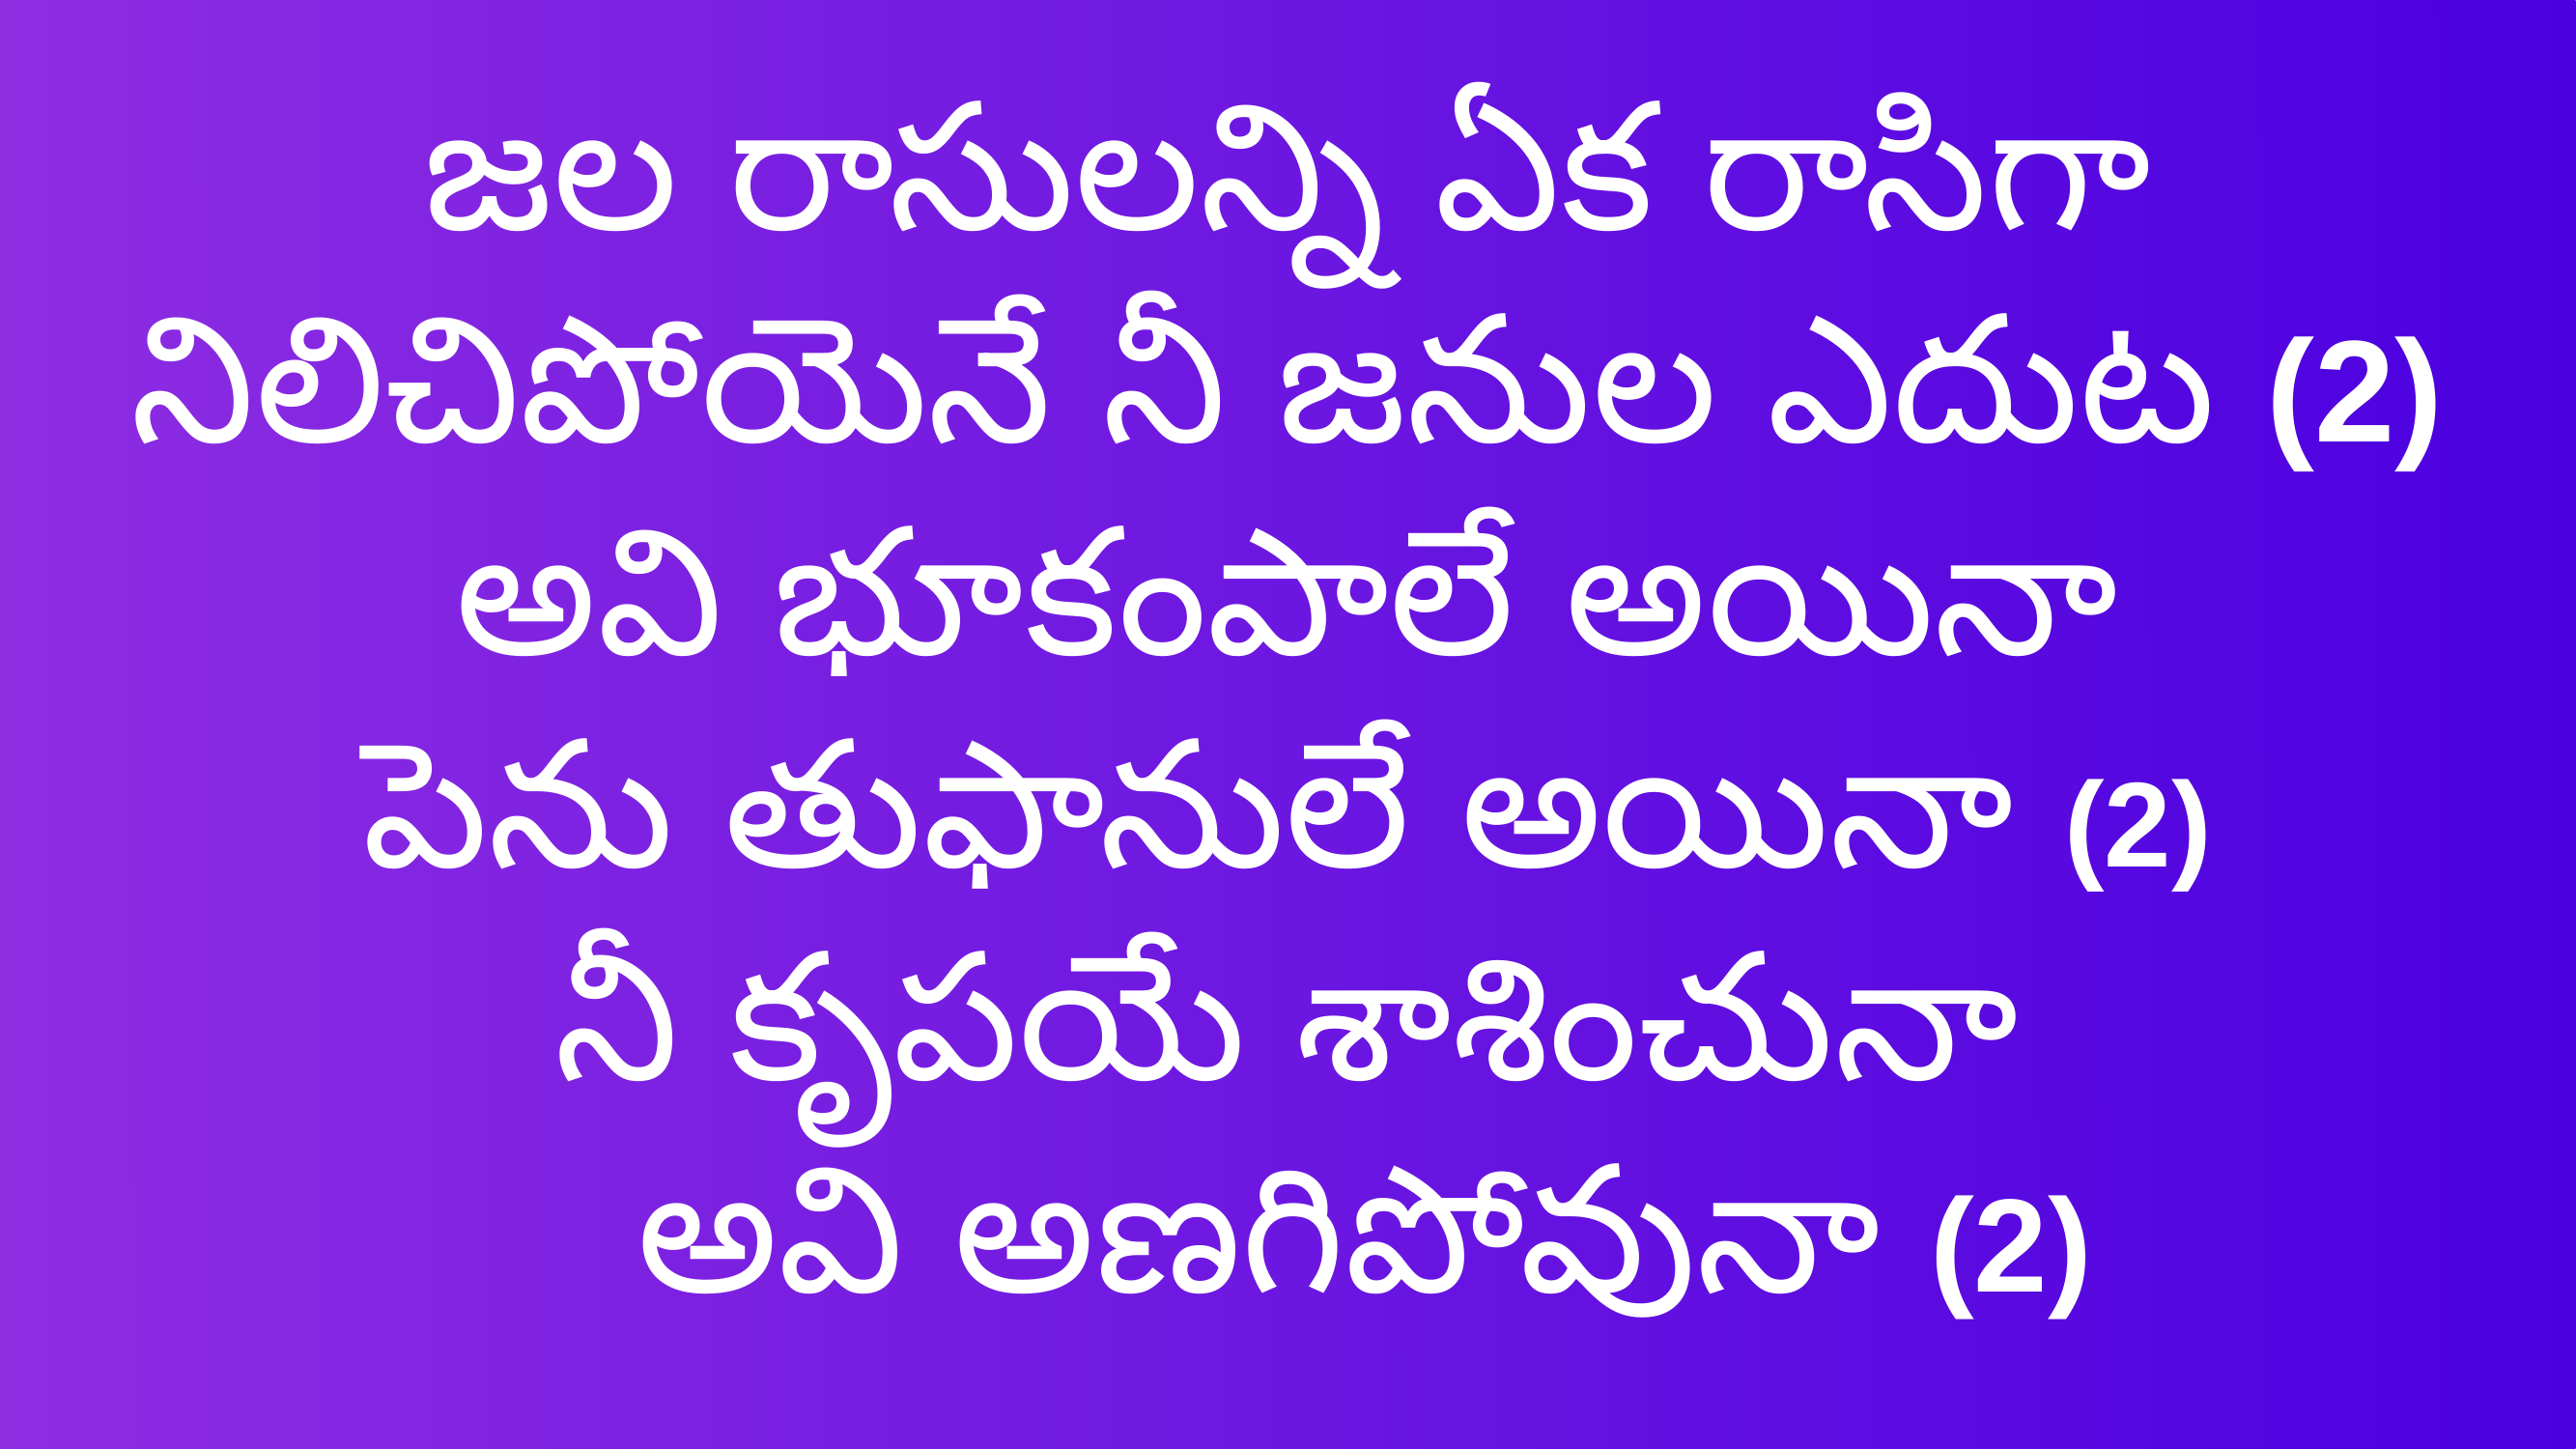

జల రాసులన్ని ఏక రాసిగా
నిలిచిపోయెనే నీ జనుల ఎదుట (2)
అవి భూకంపాలే అయినా
పెను తుఫానులే అయినా (2)
నీ కృపయే శాశించునా
         అవి అణగిపోవునా (2)